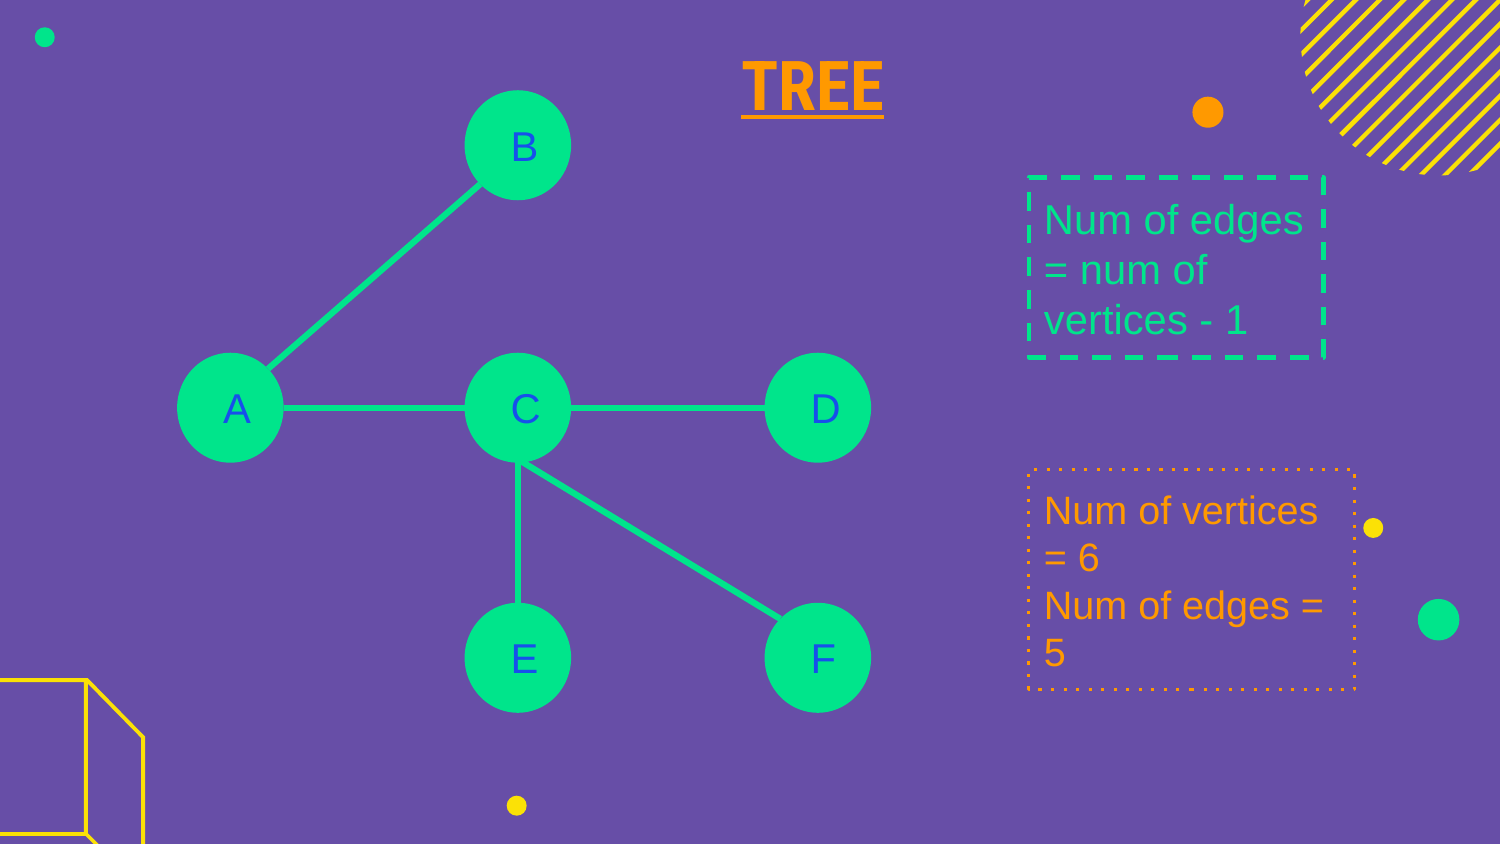

TREE

B
Num of edges = num of vertices - 1

A
C
D
Num of vertices = 6
Num of edges = 5

E
F